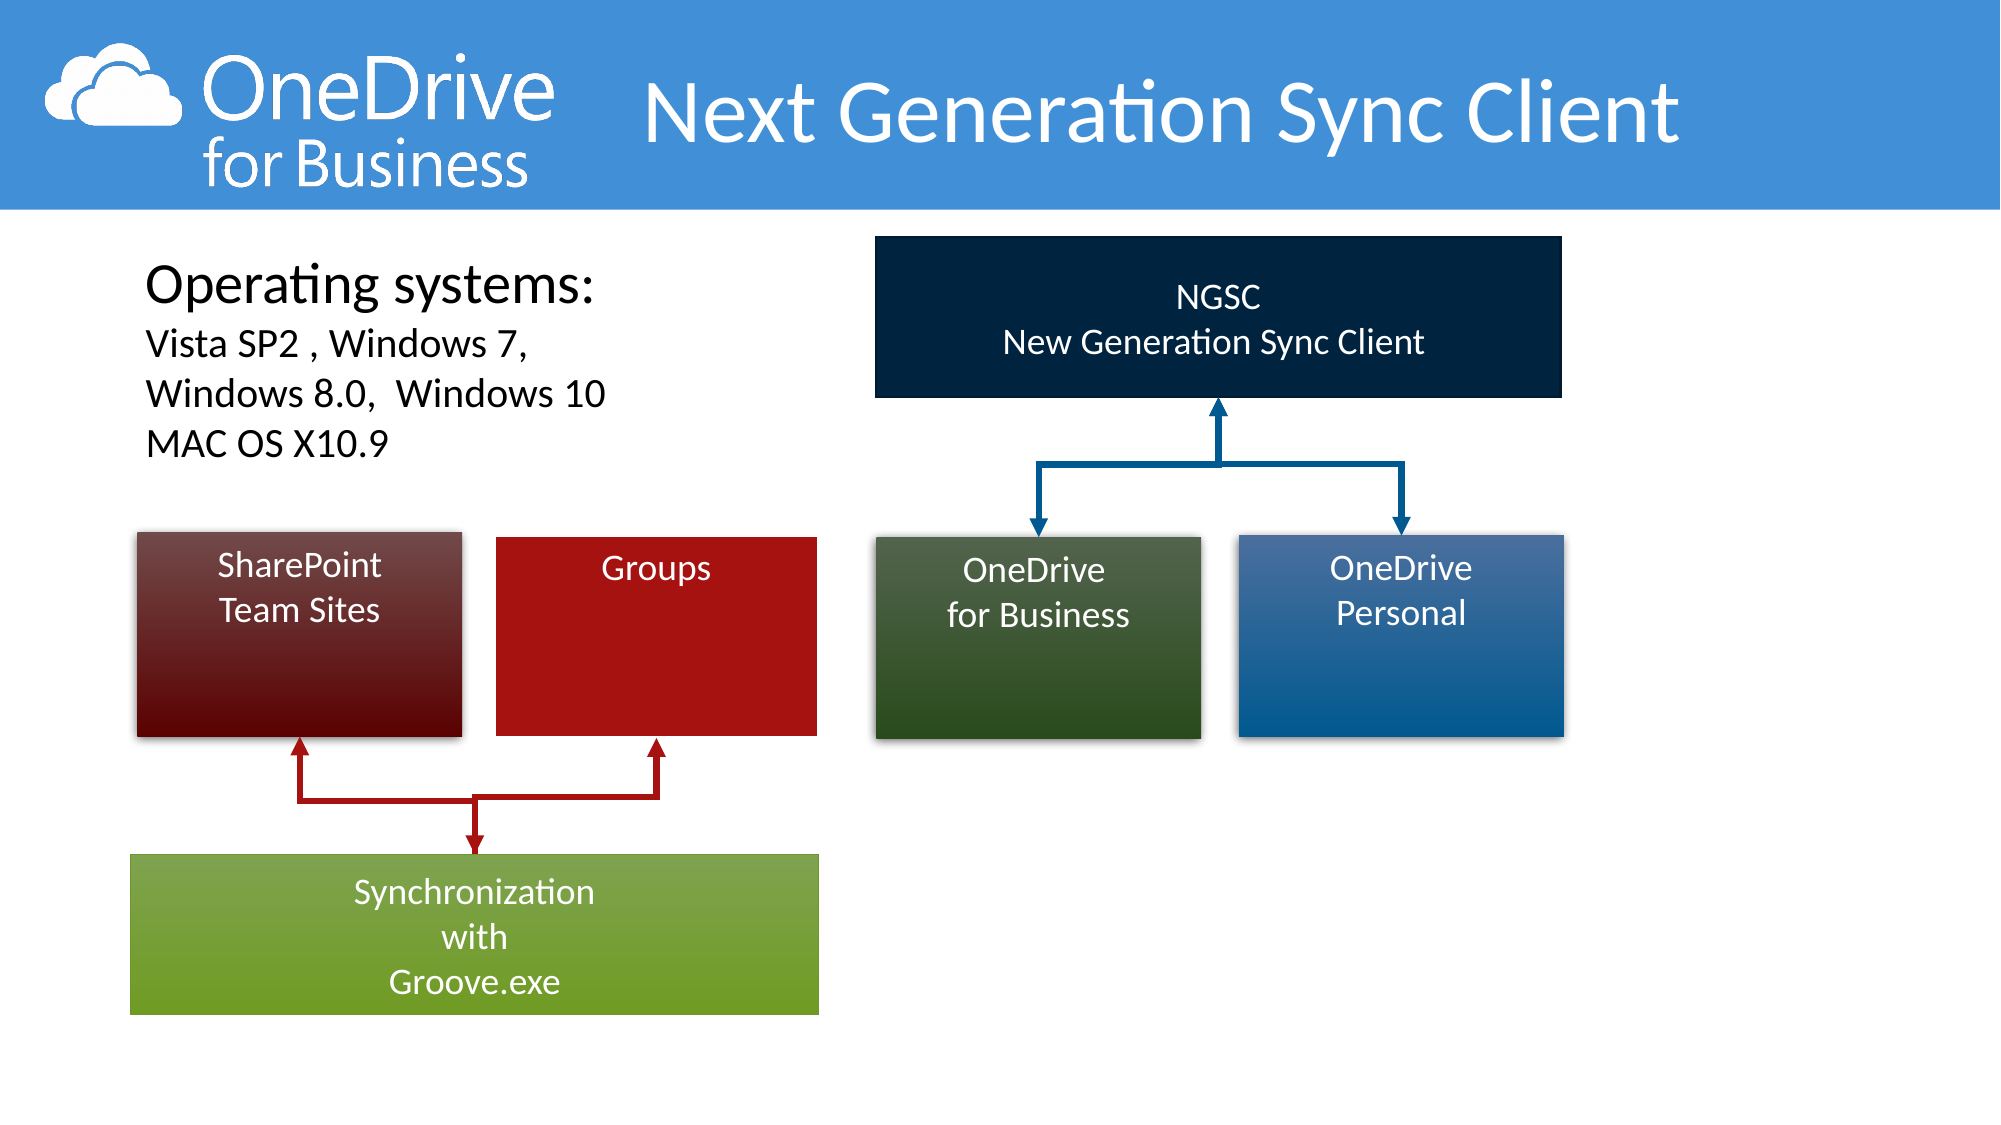

Next Generation Sync Client
NGSC
New Generation Sync Client
Operating systems:
Vista SP2 , Windows 7,
Windows 8.0,  Windows 10
MAC OS X10.9
SharePoint
Team Sites
Groups
OneDrive
Personal

OneDrive
for Business
Synchronization
with
Groove.exe